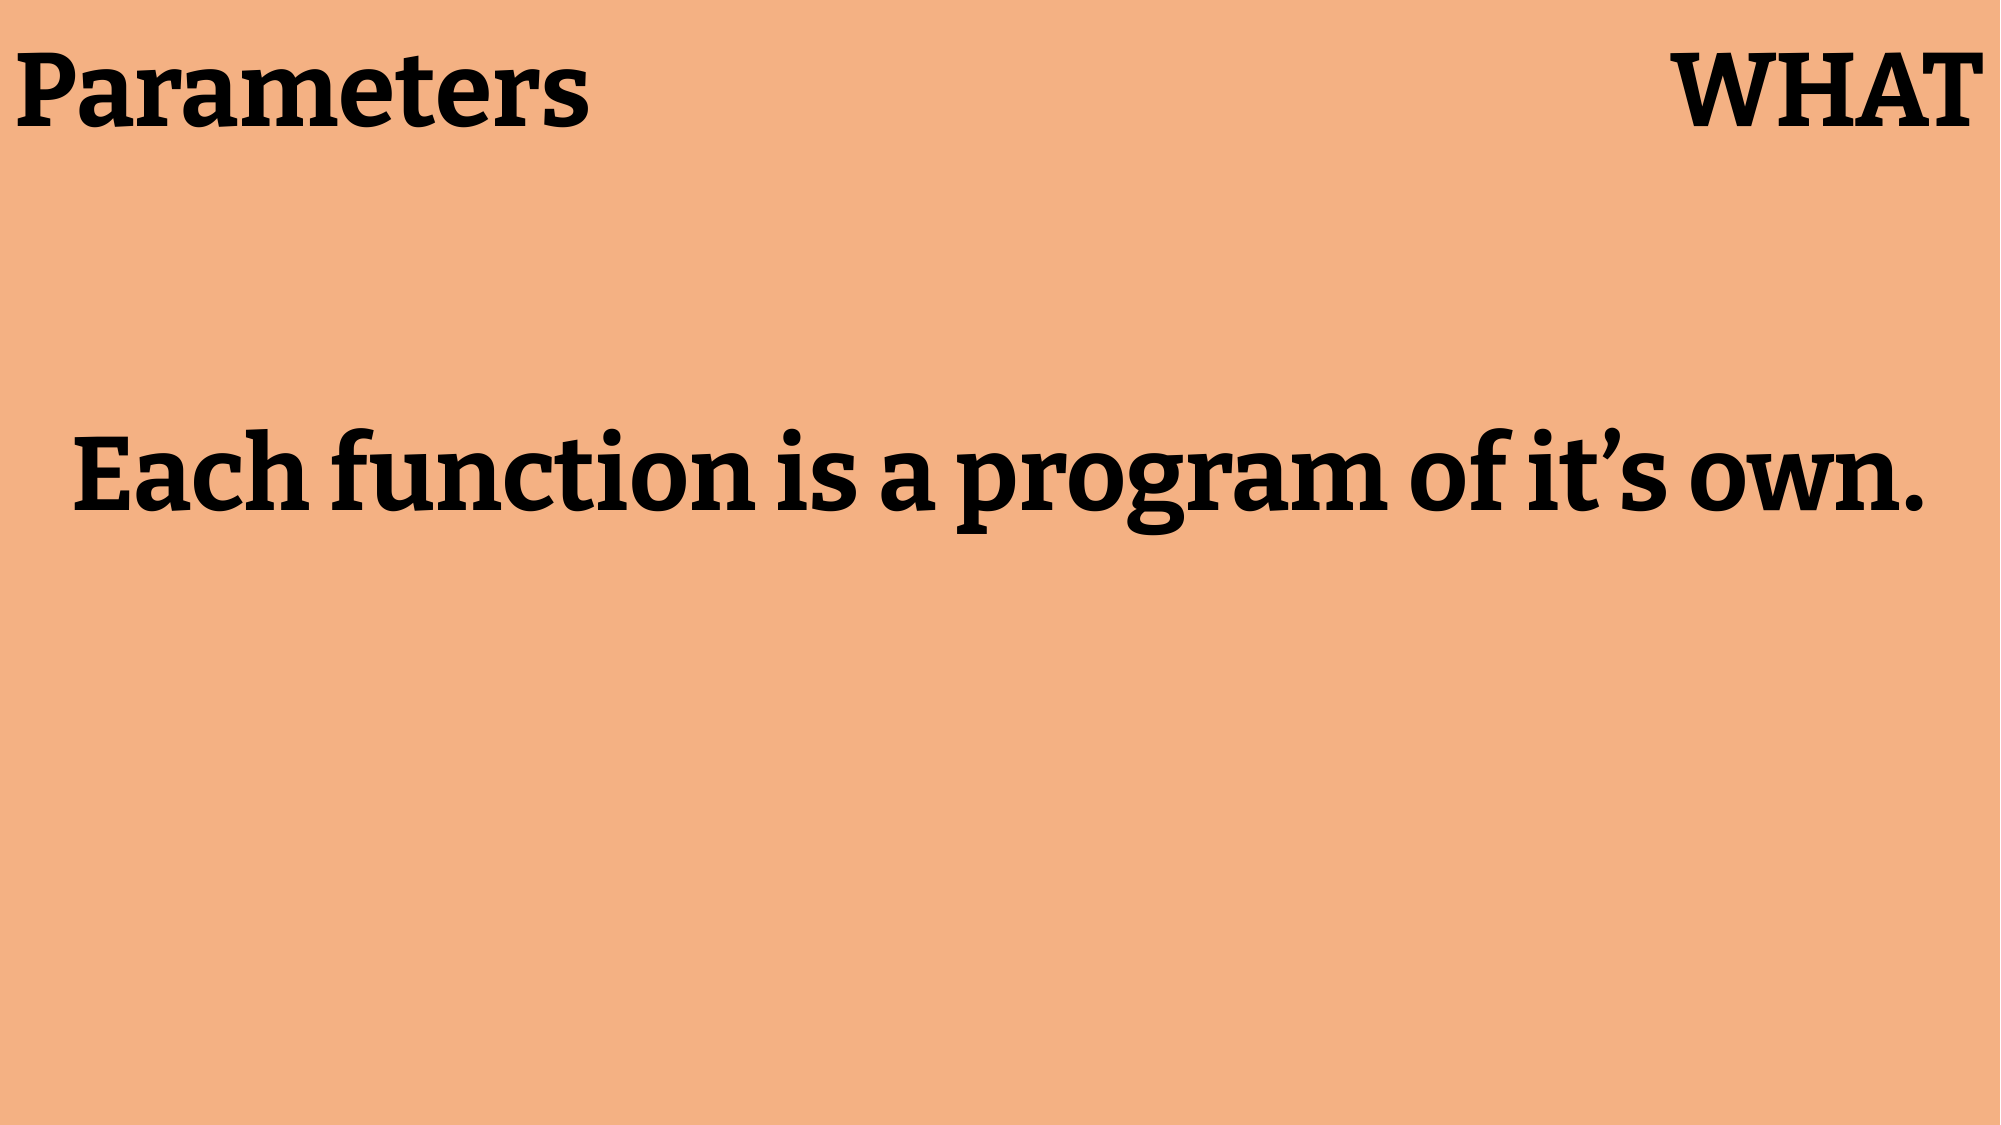

Parameters
WHAT
Each function is a program of it’s own.